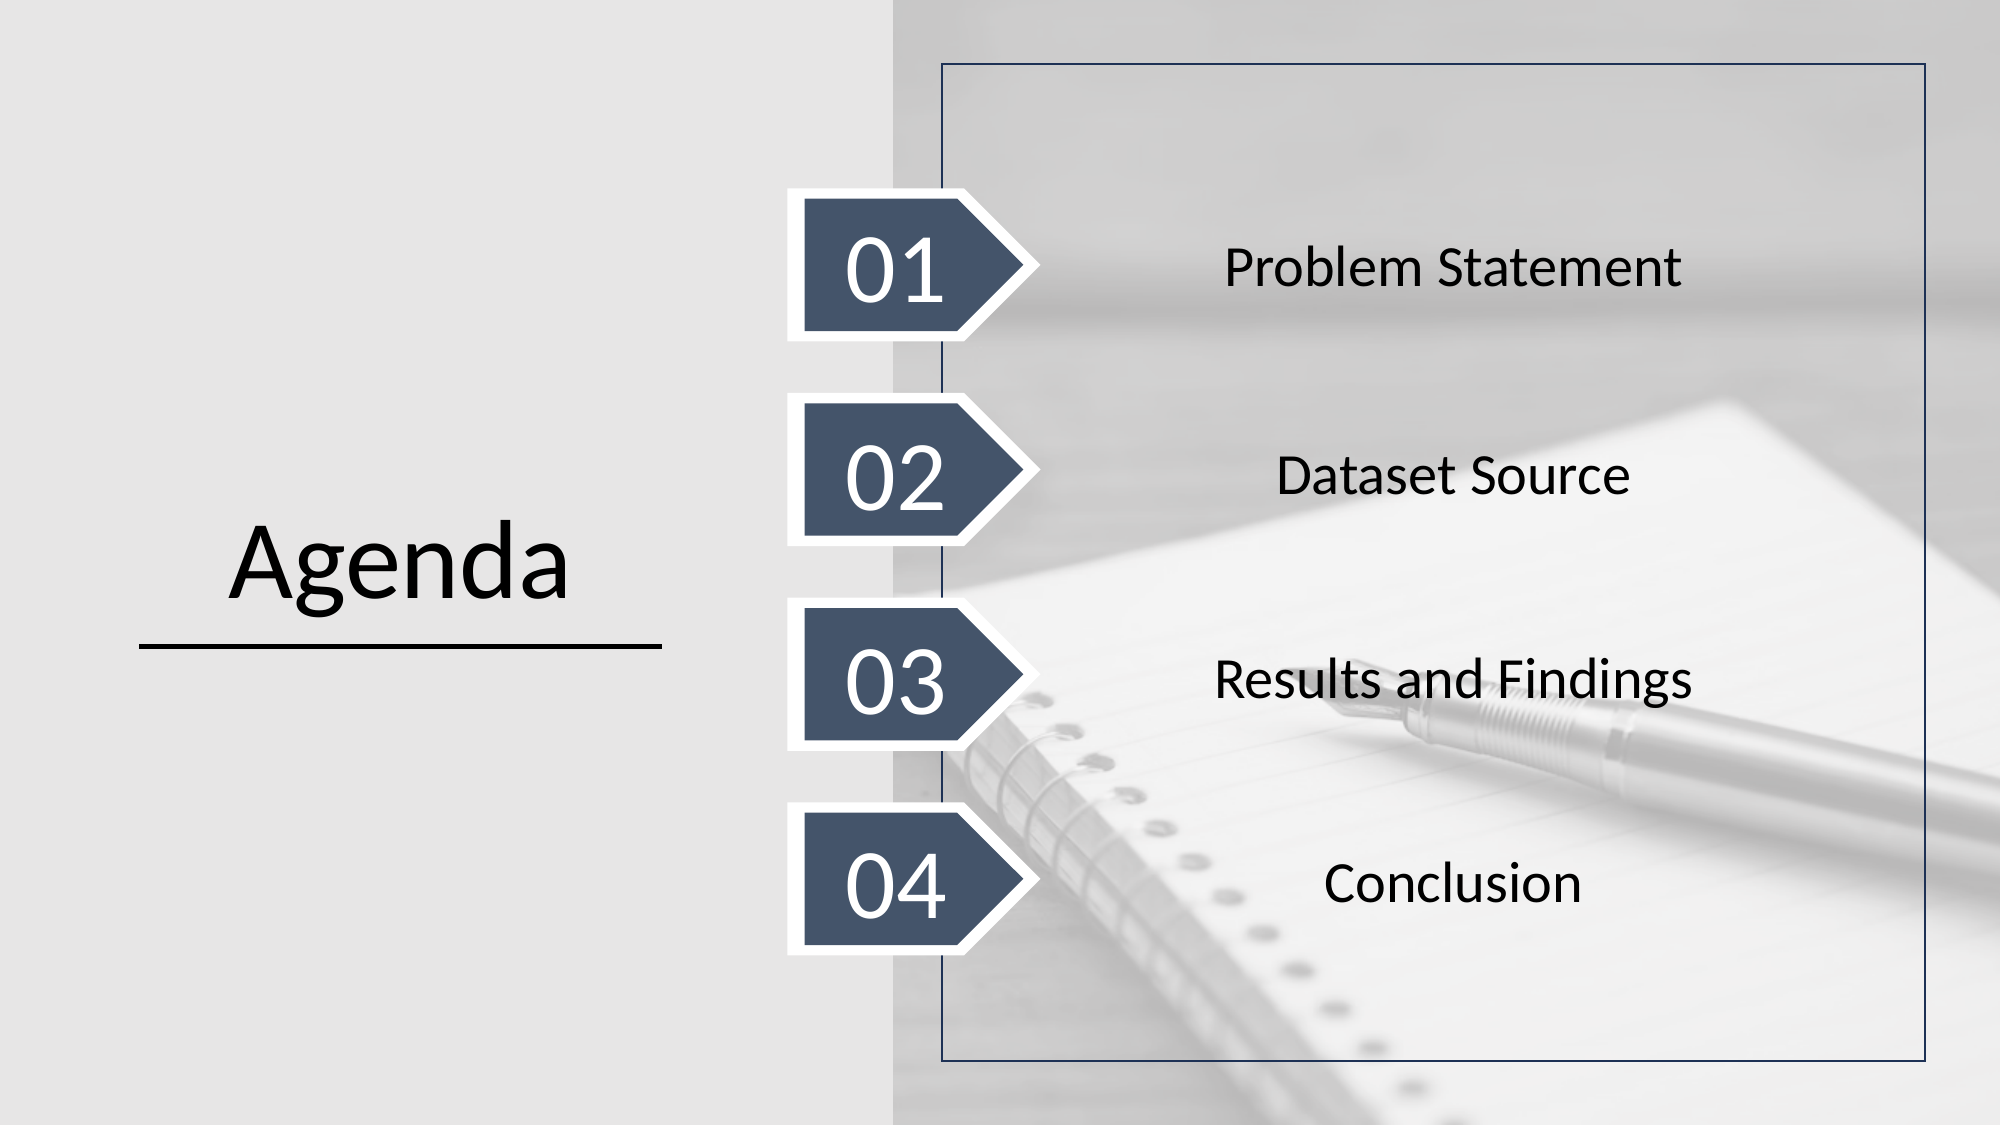

01
Problem Statement
02
Dataset Source
Agenda
03
Results and Findings
Conclusion
04